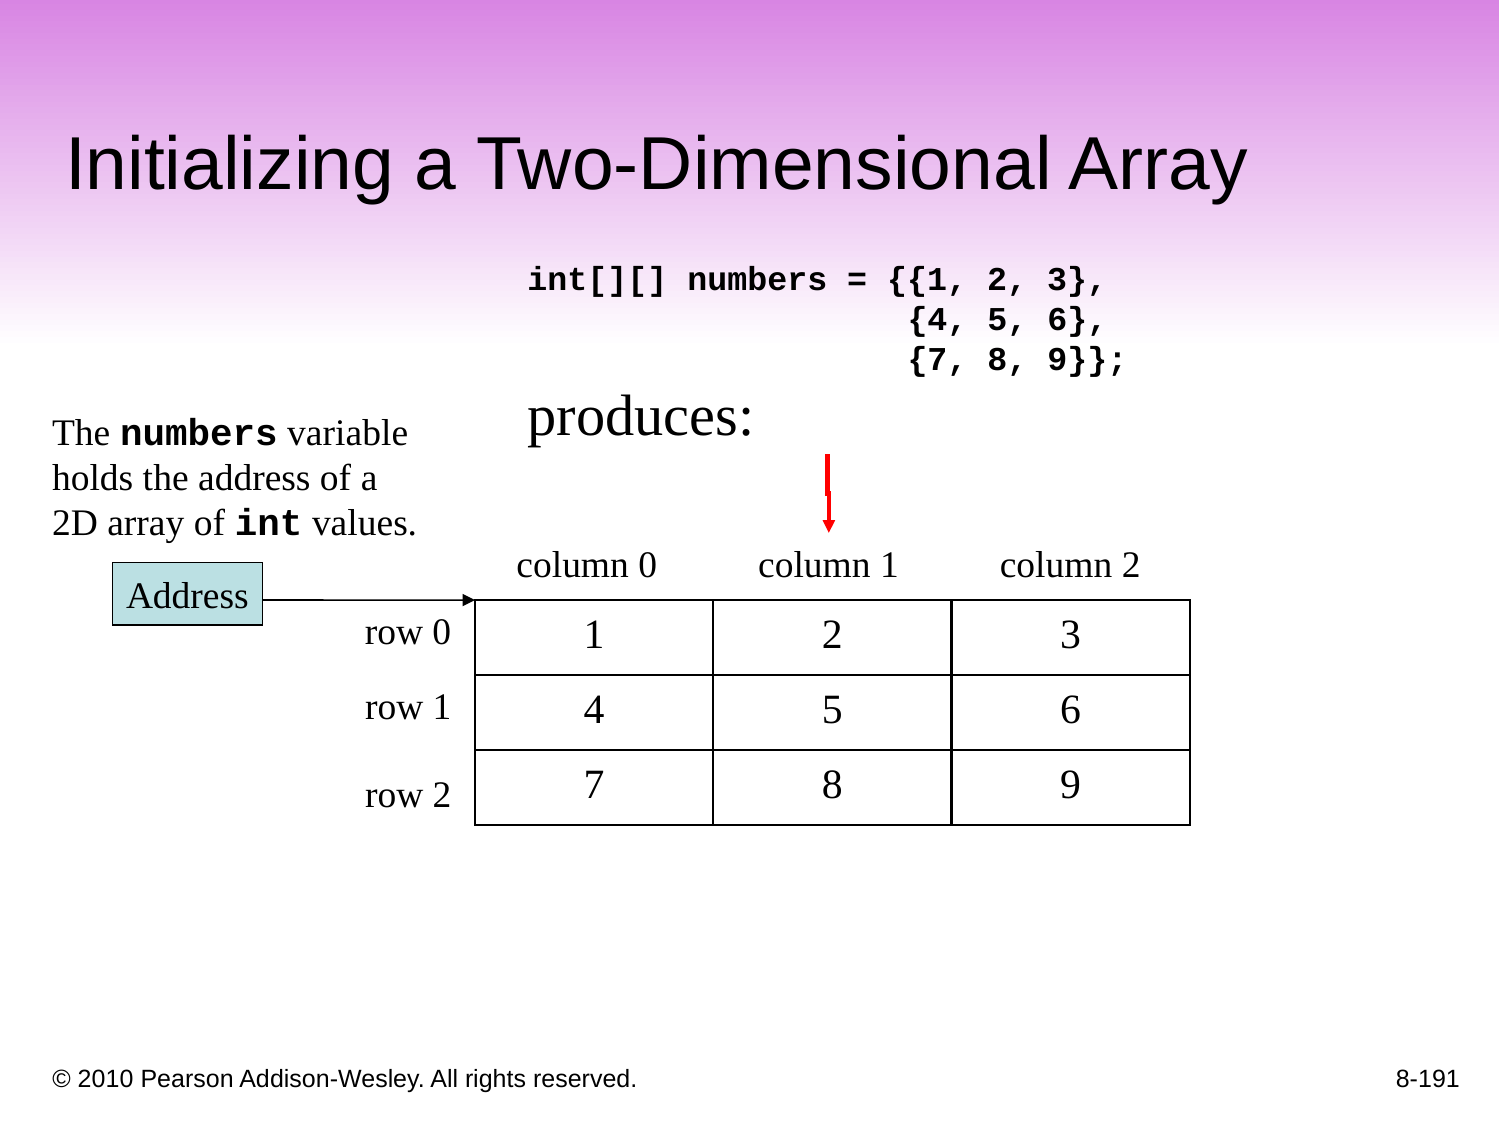

Initializing a Two-Dimensional Array
int[][] numbers = {{1, 2, 3},
                   {4, 5, 6},
                   {7, 8, 9}};
produces:
The numbers variable
holds the address of a
2D array of int values.
column 0
column 1
column 2
Address

row 0
1
2
3
row 1
4
5
6
7
8
9
row 2
8-191